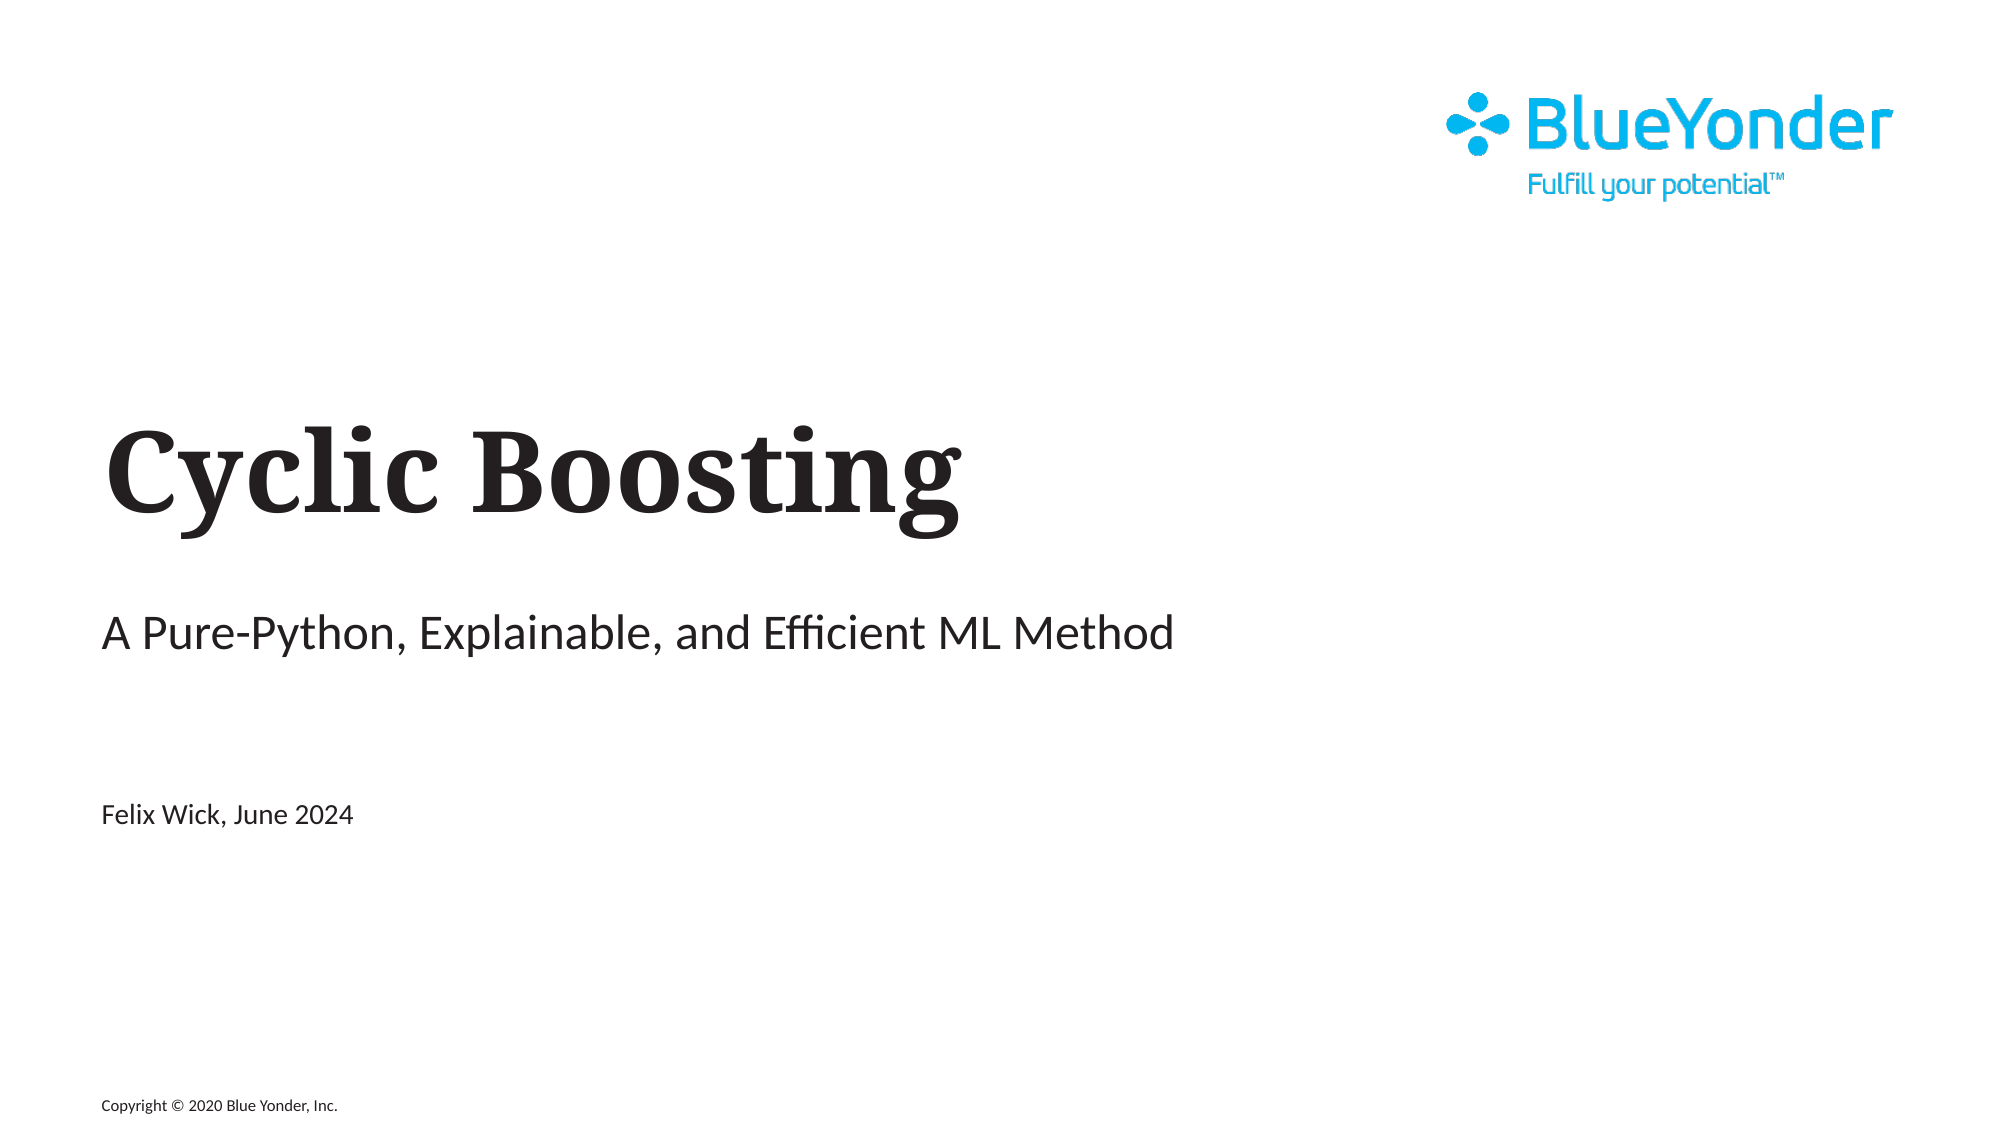

# Cyclic Boosting
A Pure-Python, Explainable, and Efficient ML Method
Felix Wick, June 2024